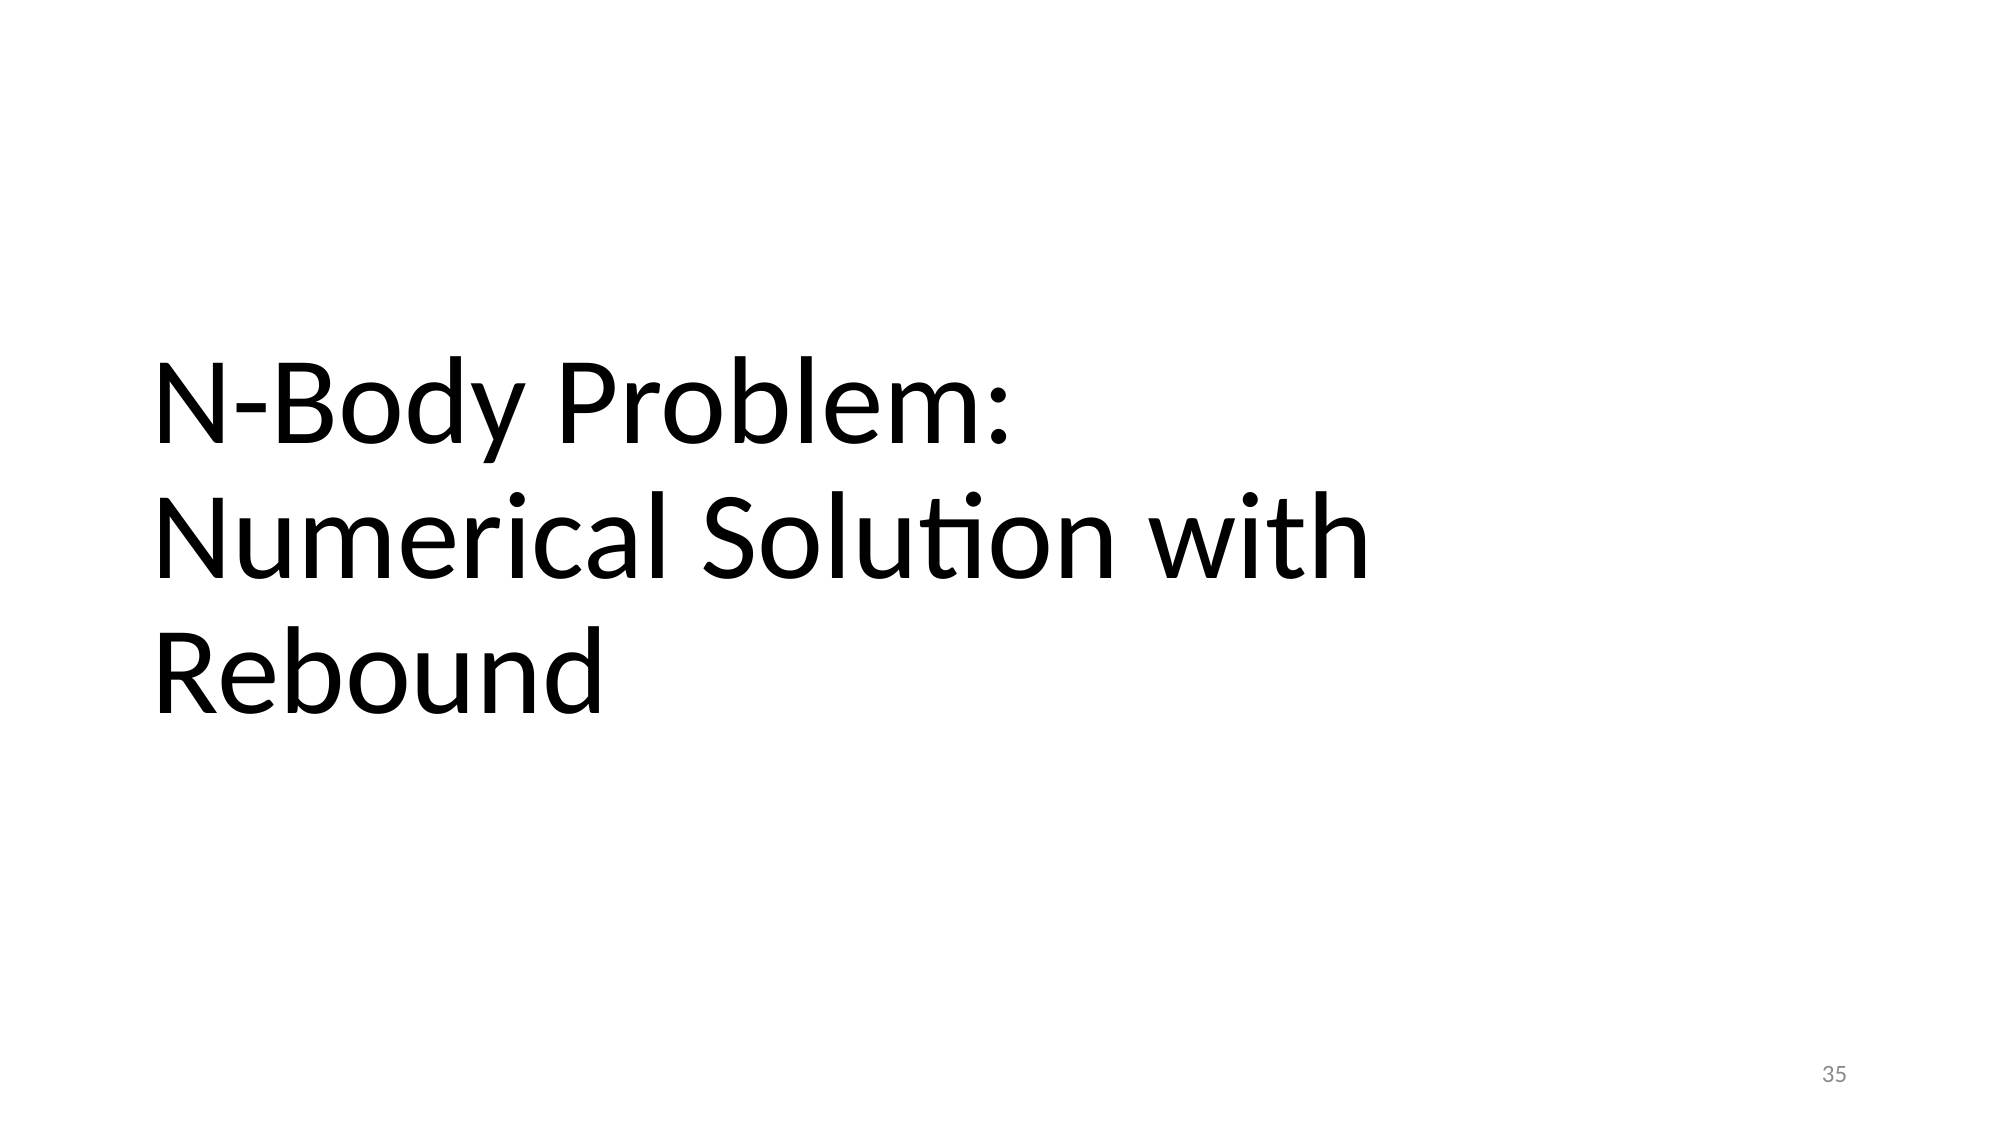

# N-Body Problem: Numerical Solution with Rebound

35